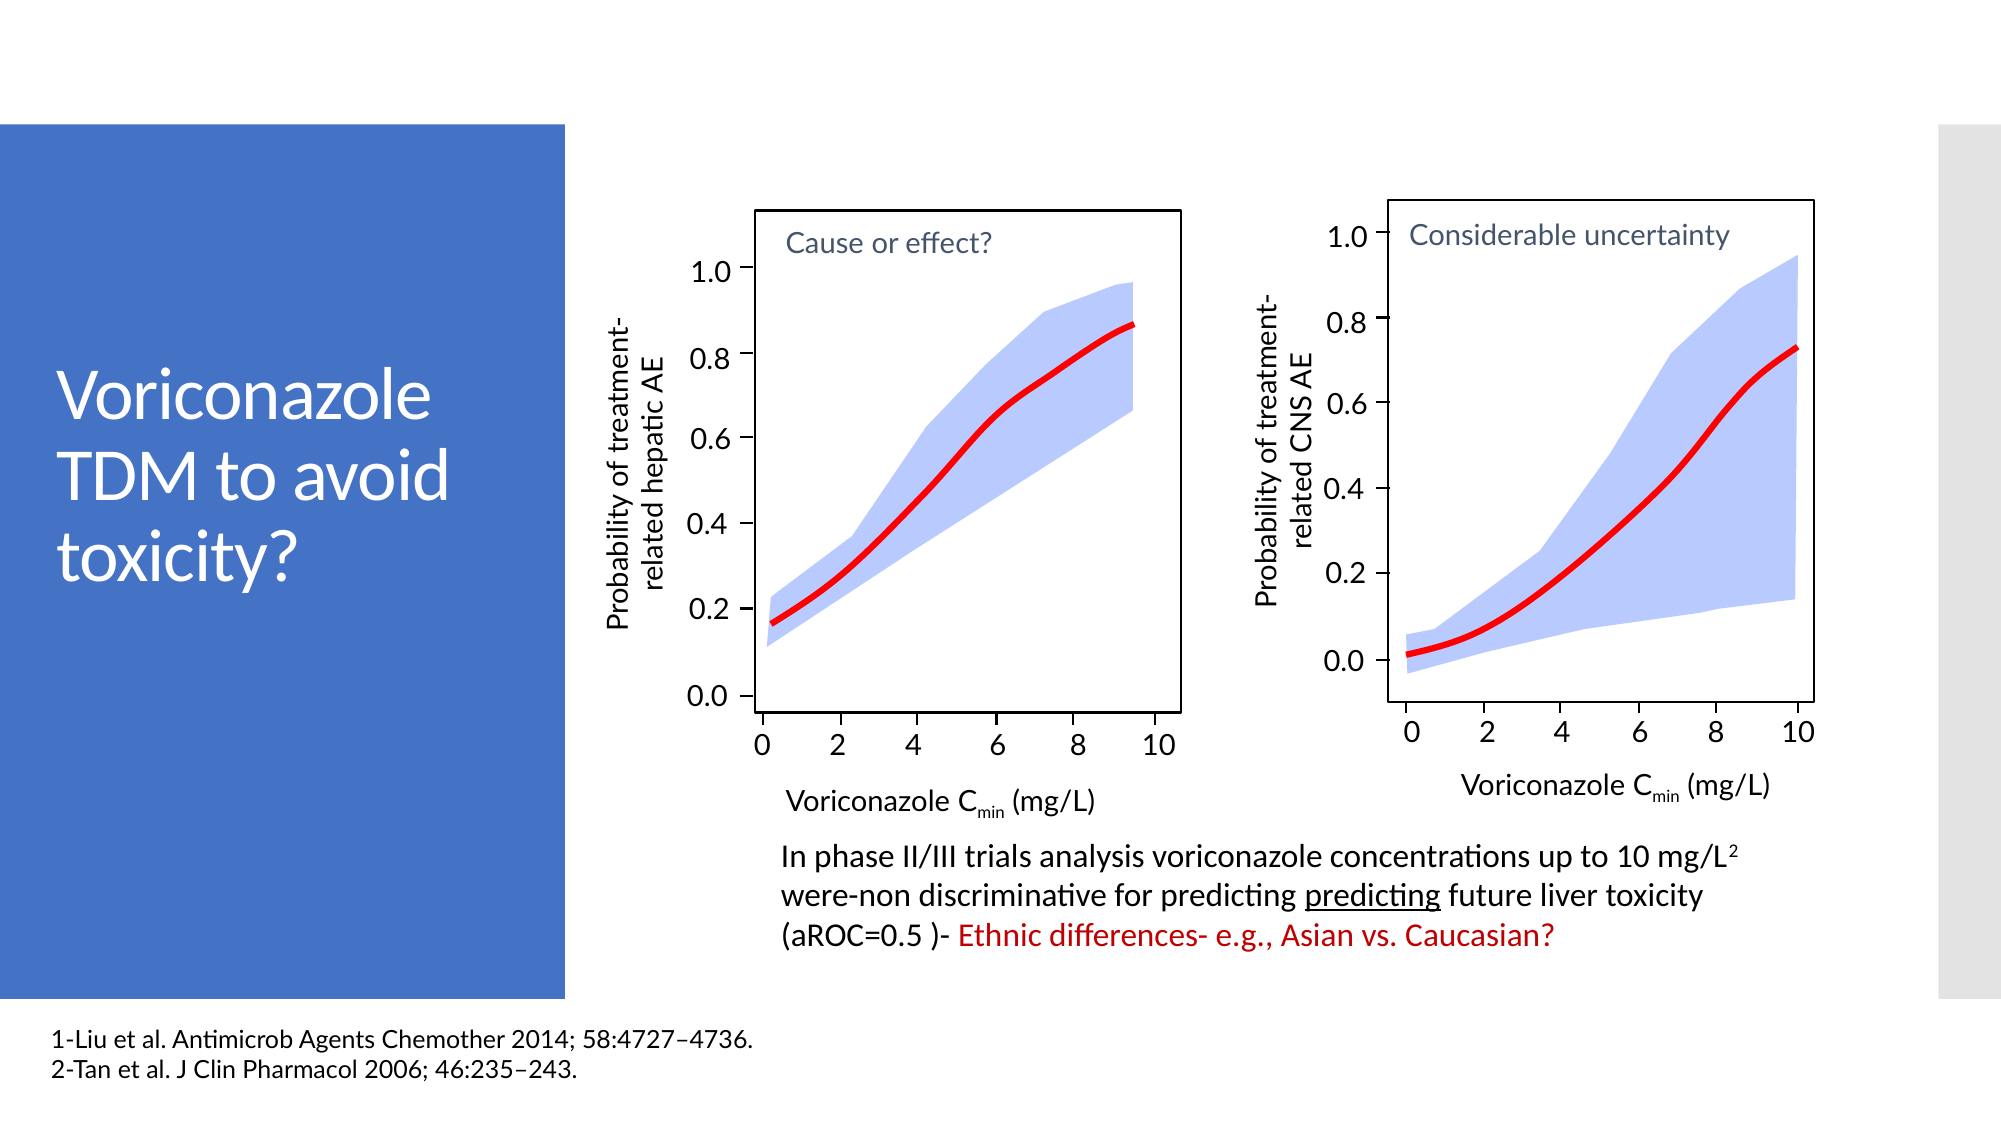

# Voriconazole TDM to avoid toxicity?

0
  2
    4
6
8
10
Considerable uncertainty

1.0
0.8
0.6
0.4
0.2
0.0
Cause or effect?
1.0
0.8
0.6
0.4
0.2
0.0

Probability of treatment-related CNS AE
Probability of treatment-related hepatic AE
0
  2
     4
 6
 8
10
Voriconazole Cmin (mg/L)
Voriconazole Cmin (mg/L)
In phase II/III trials analysis voriconazole concentrations up to 10 mg/L2  were-non discriminative for predicting predicting future liver toxicity (aROC=0.5 )- Ethnic differences- e.g., Asian vs. Caucasian?
1-Liu et al. Antimicrob Agents Chemother 2014; 58:4727–4736.
2-Tan et al. J Clin Pharmacol 2006; 46:235–243.